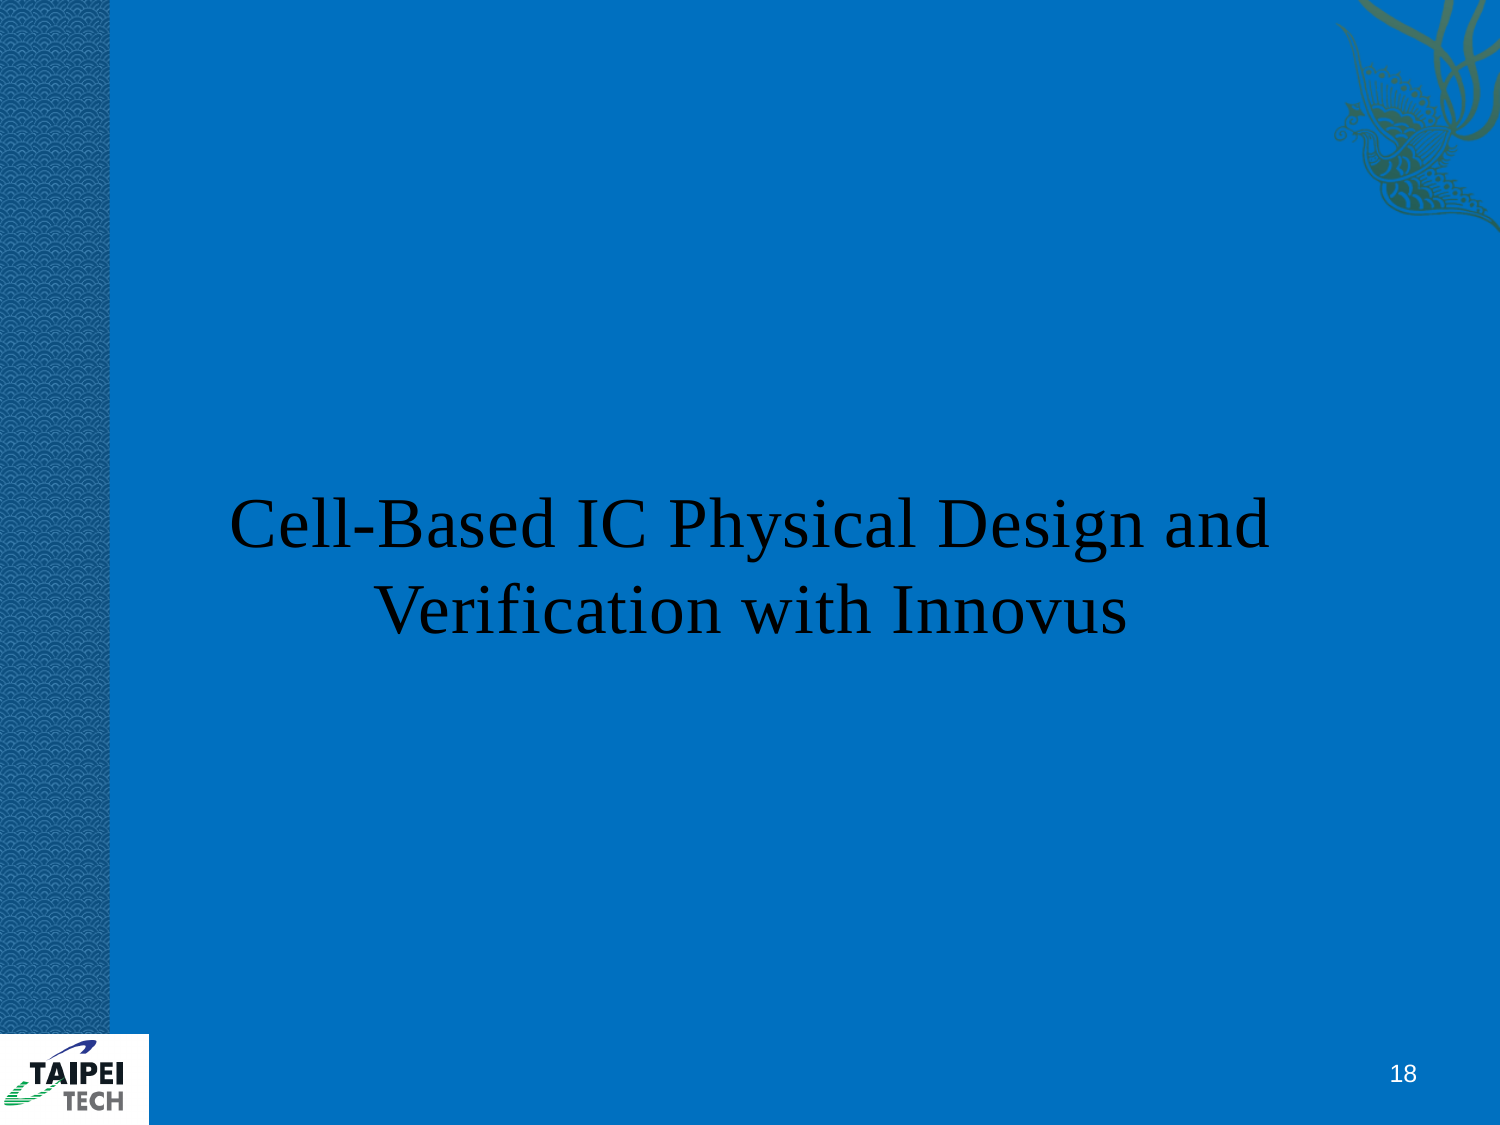

# Cell-Based IC Physical Design and Verification with Innovus
18